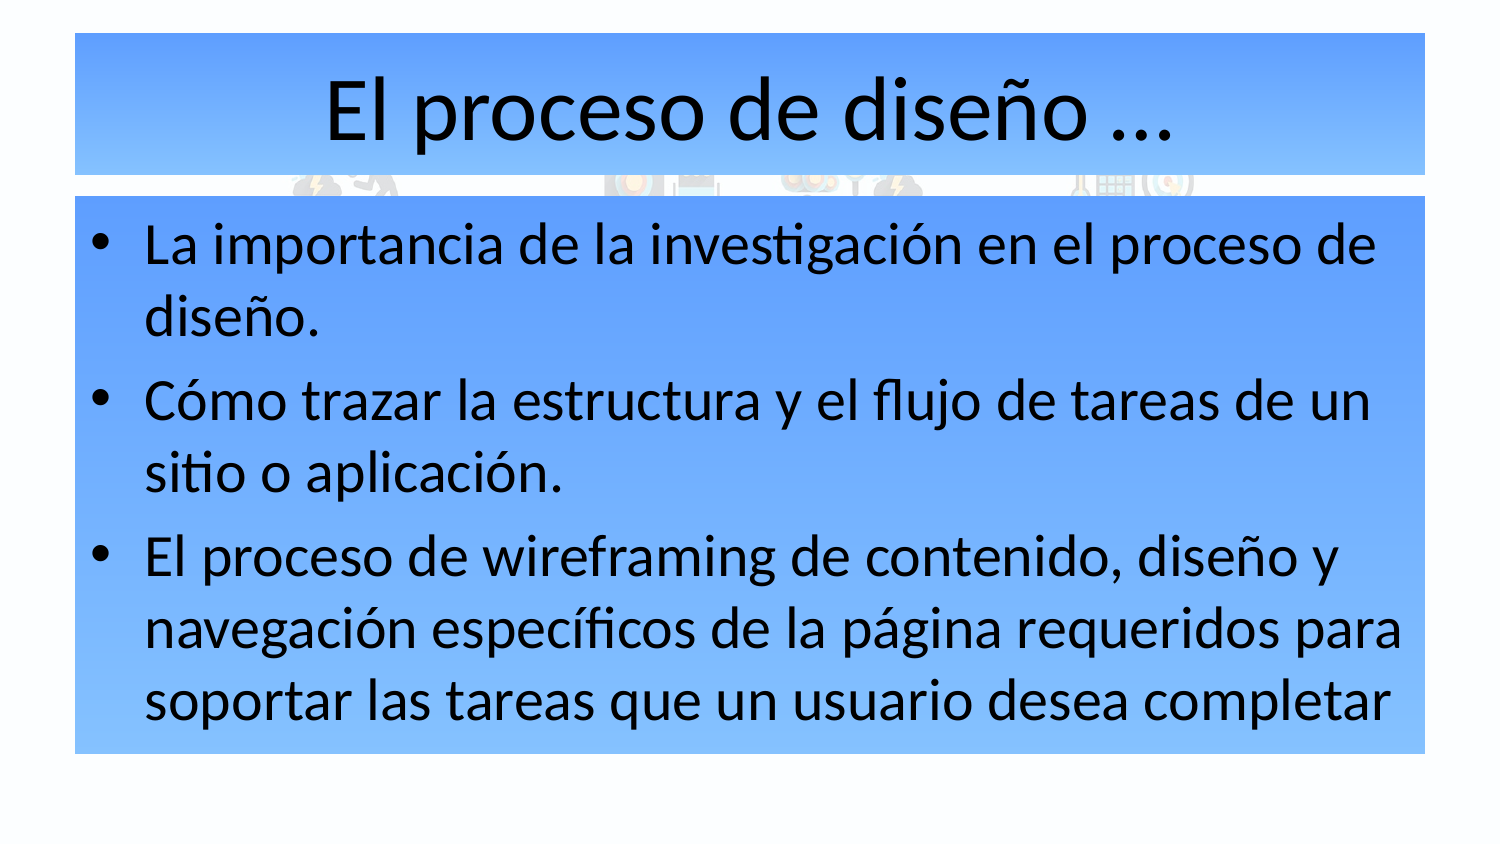

# El proceso de diseño …
La importancia de la investigación en el proceso de diseño.
Cómo trazar la estructura y el flujo de tareas de un sitio o aplicación.
El proceso de wireframing de contenido, diseño y navegación específicos de la página requeridos para soportar las tareas que un usuario desea completar